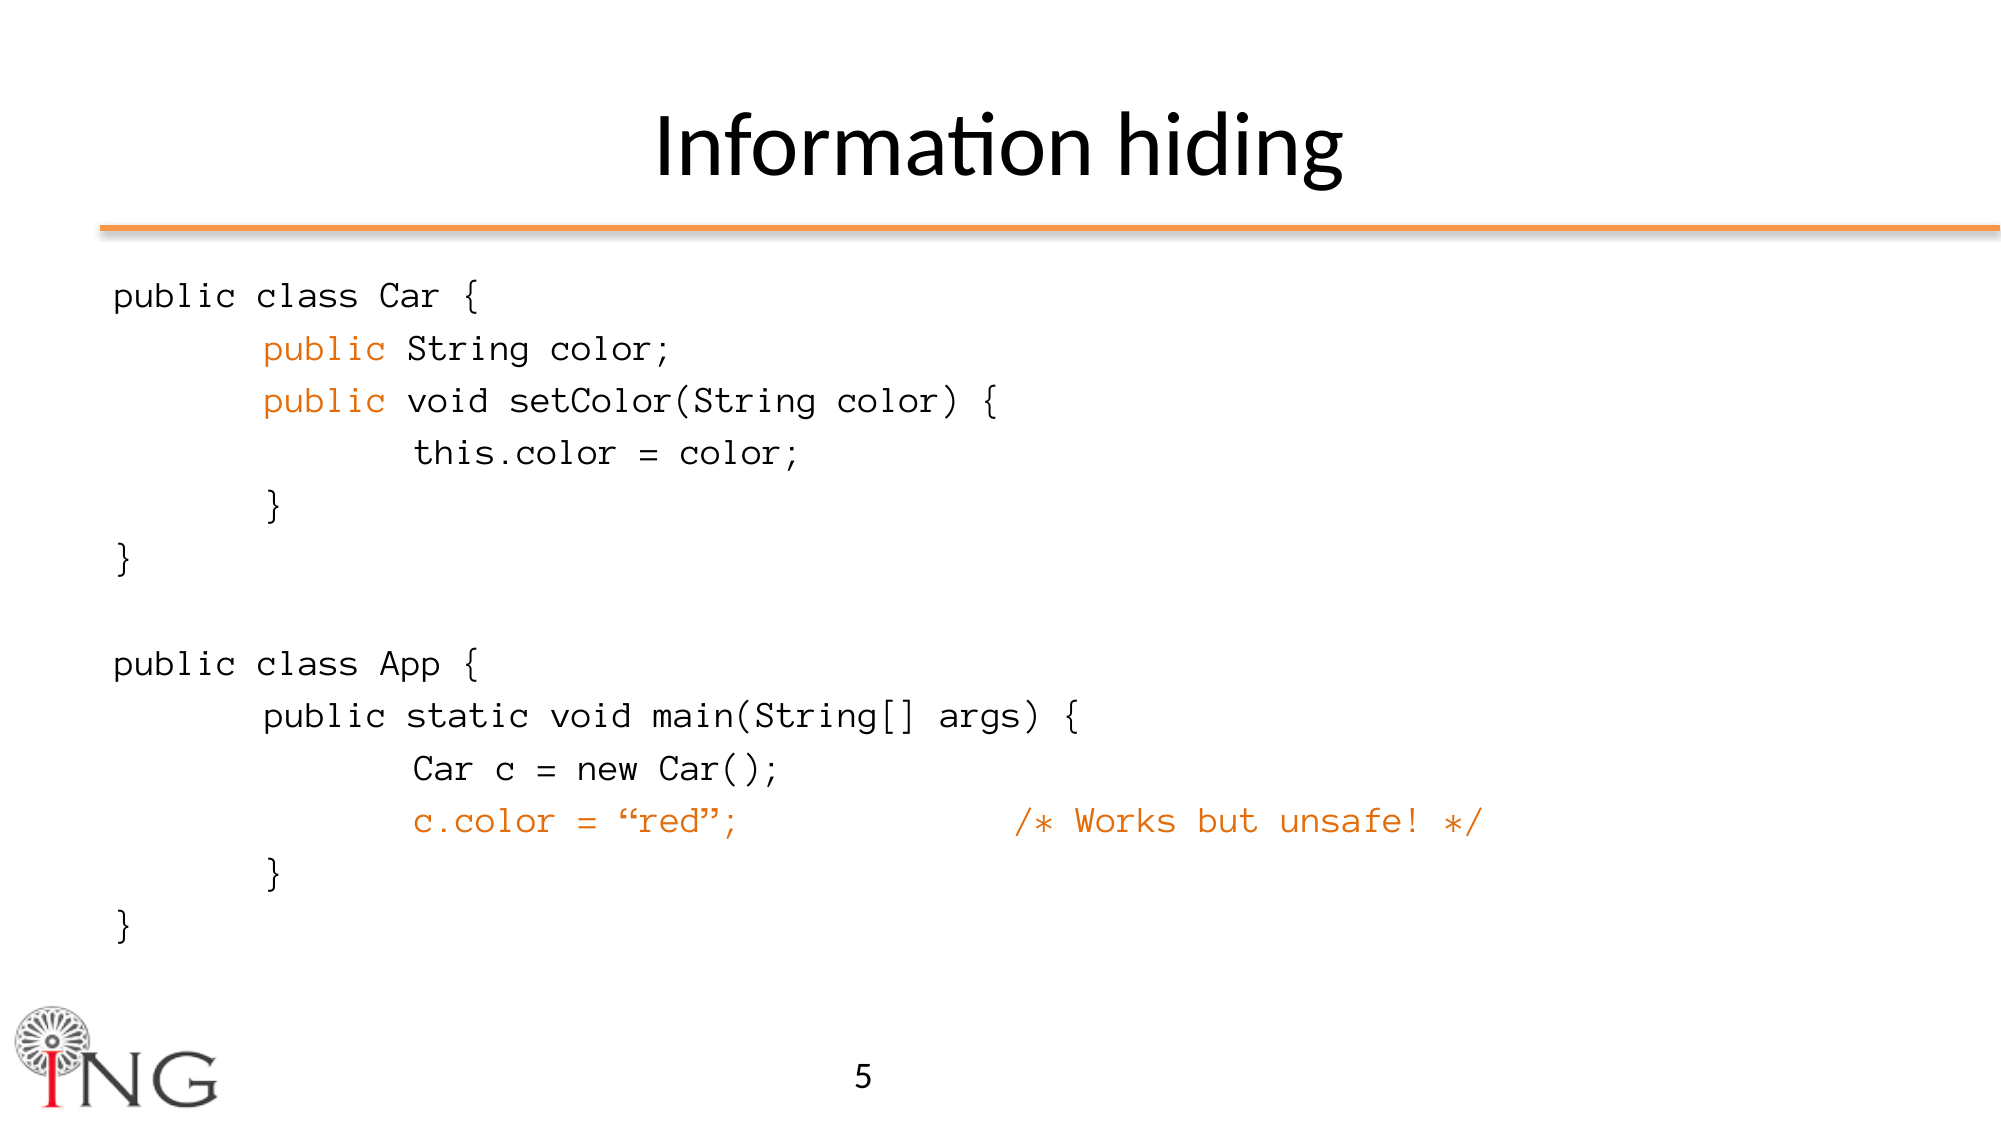

# Information hiding
public class Car {
	public String color;
	public void setColor(String color) {
		this.color = color;
	}
}

public class App {
	public static void main(String[] args) {
		Car c = new Car();
		c.color = “red”; 		/* Works but unsafe! */
	}
}

5